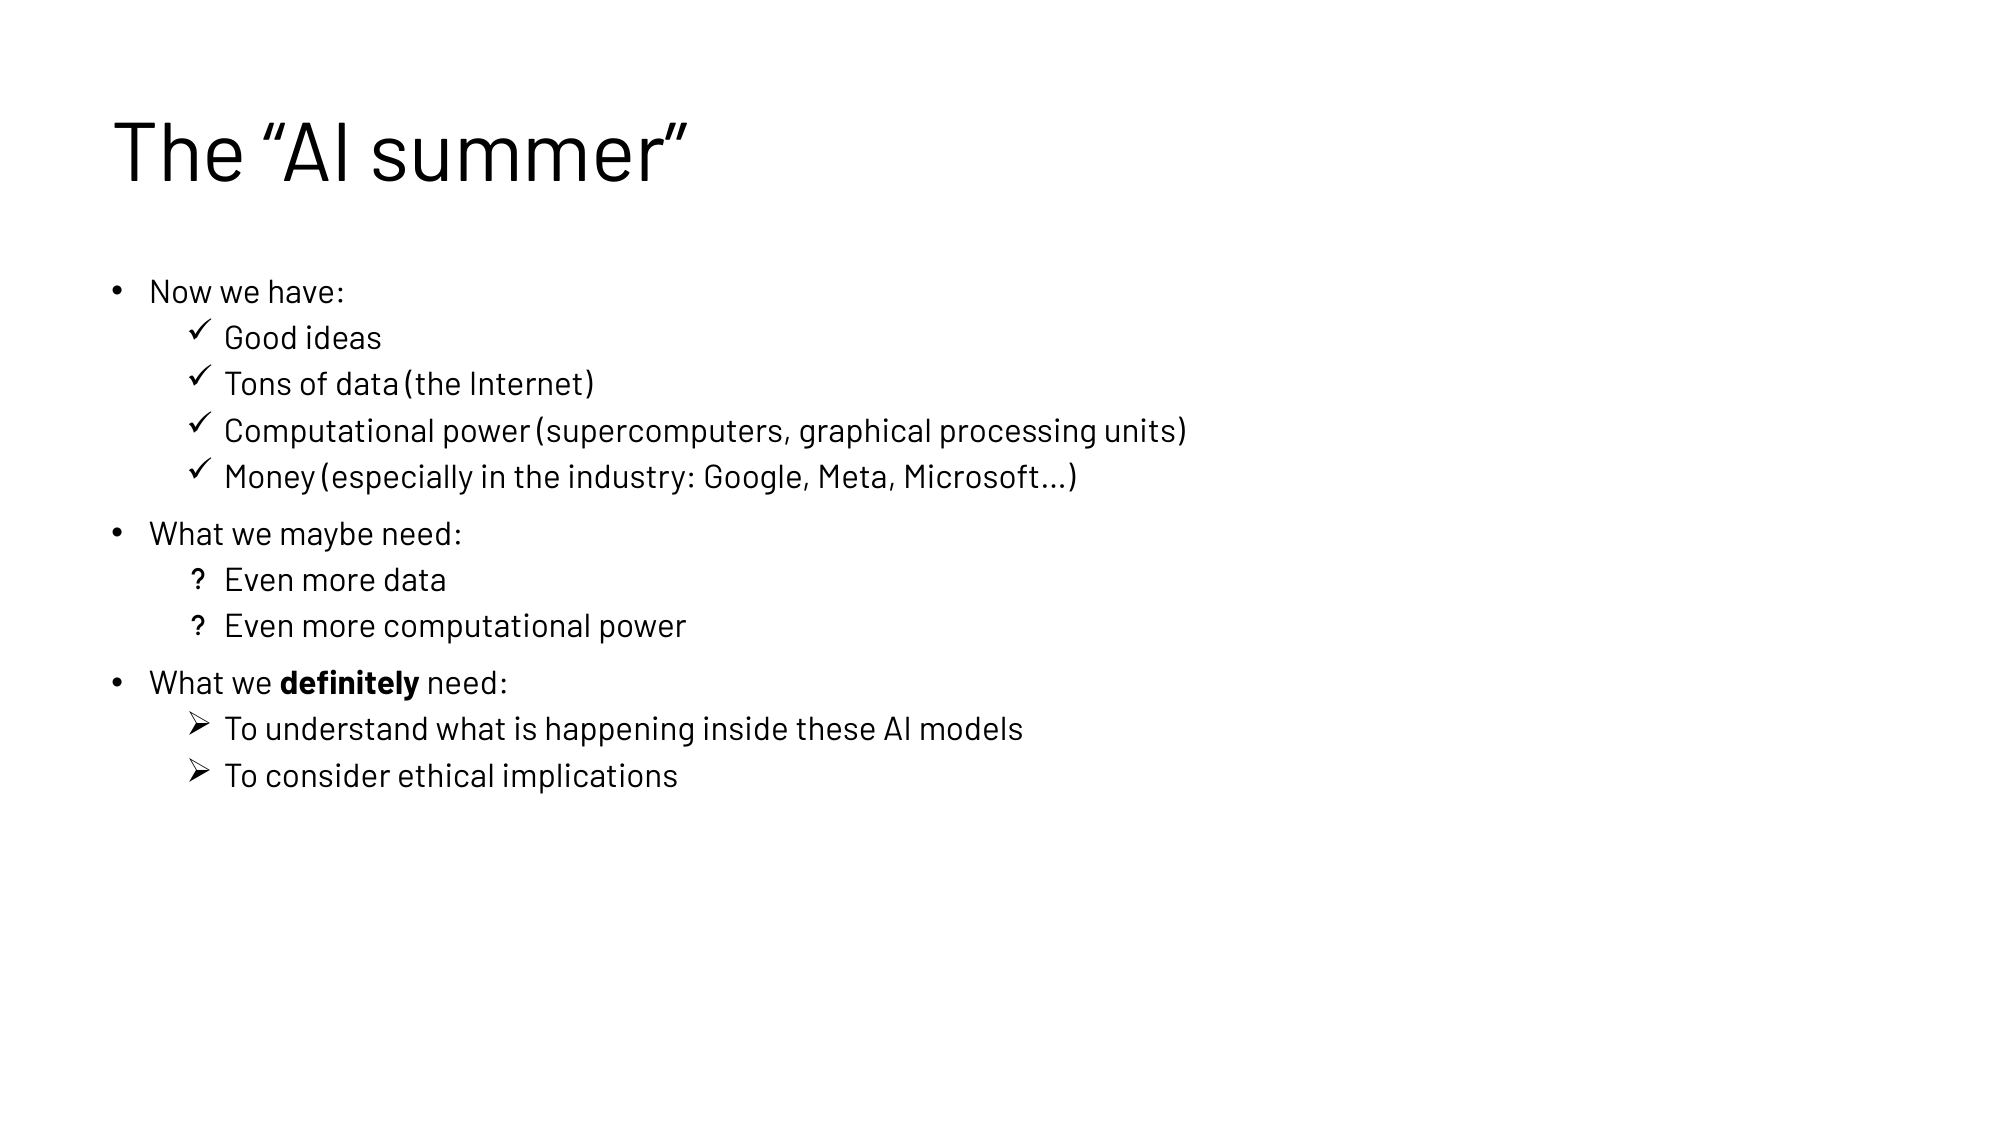

The “AI summer”
Now we have:
Good ideas
Tons of data (the Internet)
Computational power (supercomputers, graphical processing units)
Money (especially in the industry: Google, Meta, Microsoft…)
What we maybe need:
Even more data
Even more computational power
What we definitely need:
To understand what is happening inside these AI models
To consider ethical implications